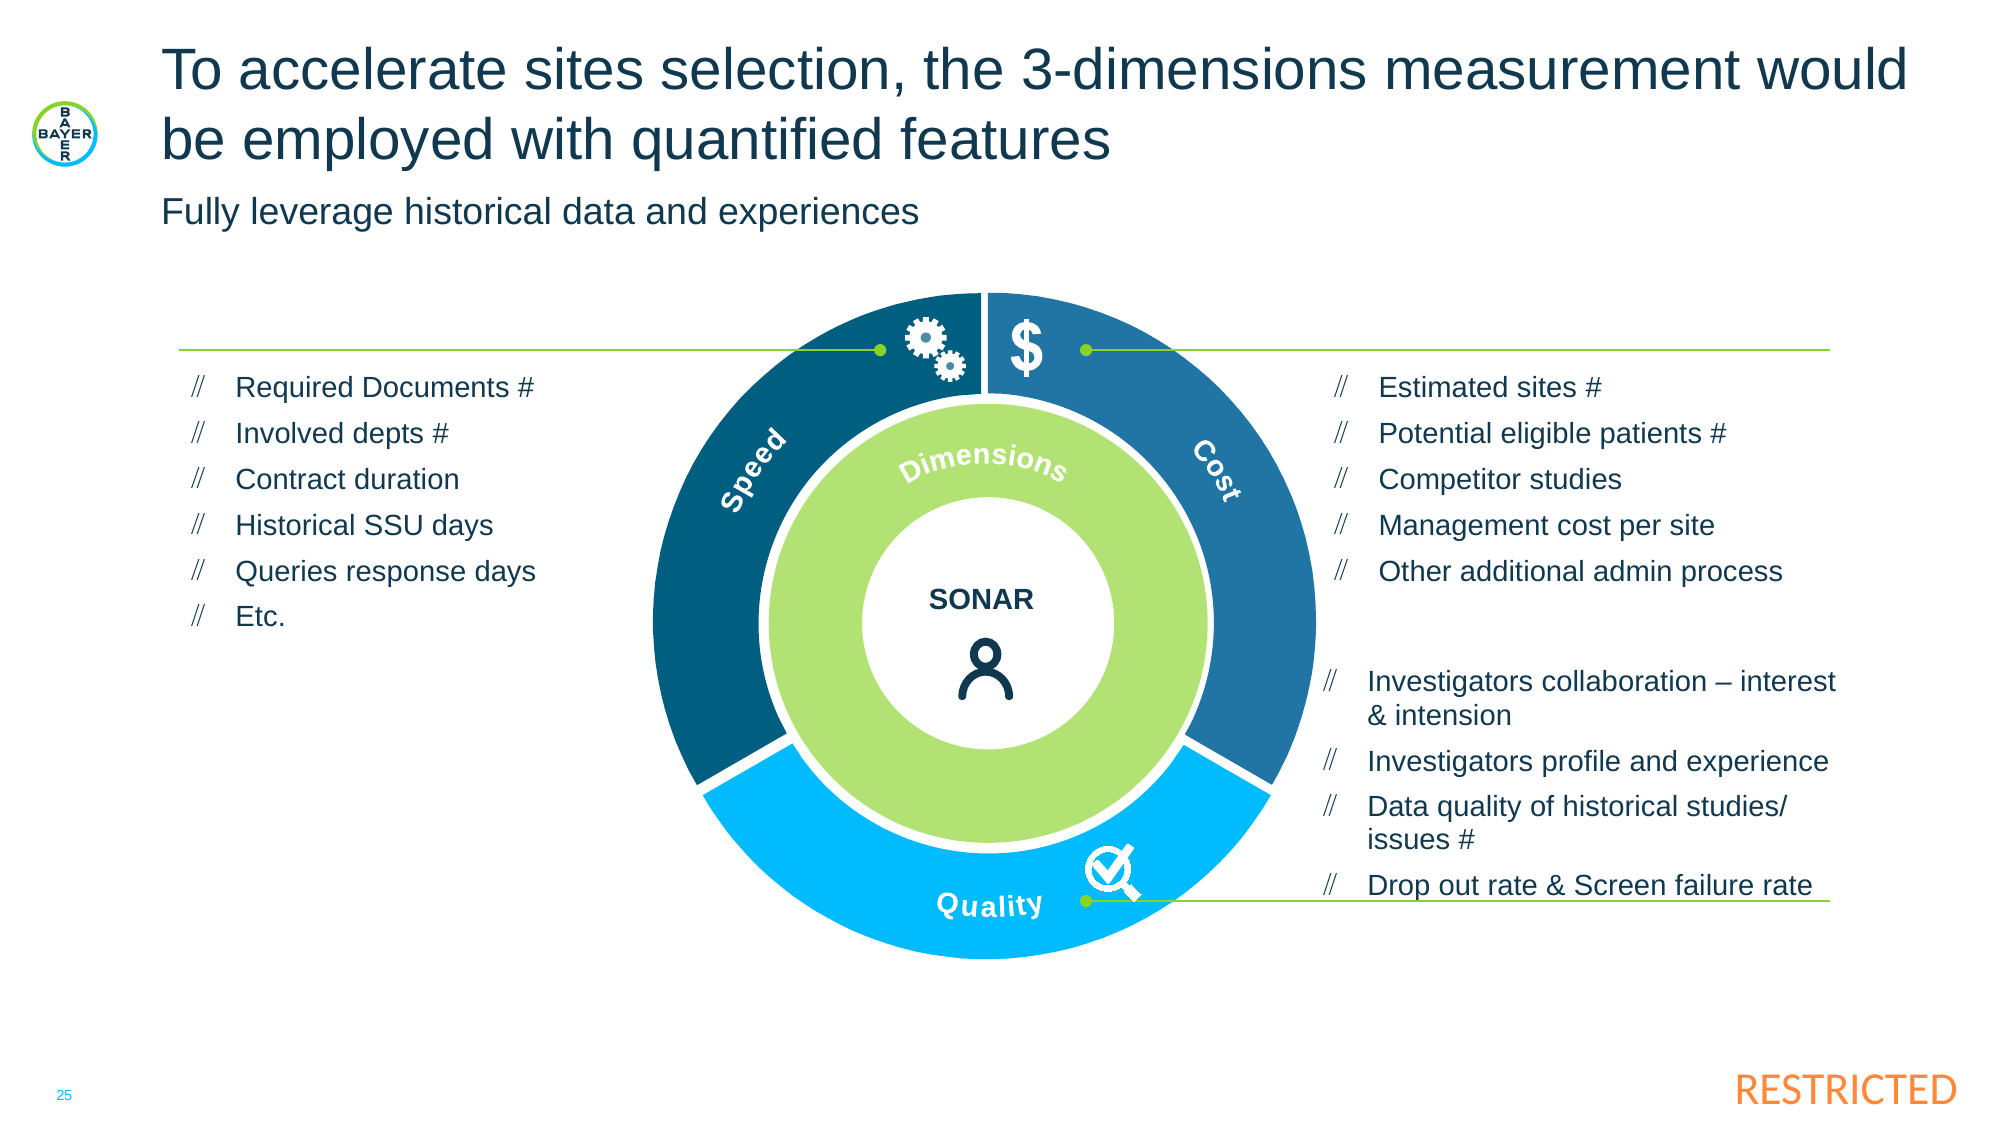

To accelerate sites selection, the 3-dimensions measurement would be employed with quantified features
Fully leverage historical data and experiences

Required Documents #
Involved depts #
Contract duration
Historical SSU days
Queries response days
Etc.

Estimated sites #
Potential eligible patients #
Competitor studies
Management cost per site
Other additional admin process

Cost
Speed
Dimensions
SONAR

Investigators collaboration – interest & intension
Investigators profile and experience
Data quality of historical studies/ issues #
Drop out rate & Screen failure rate

Quality

25
25/02/2023